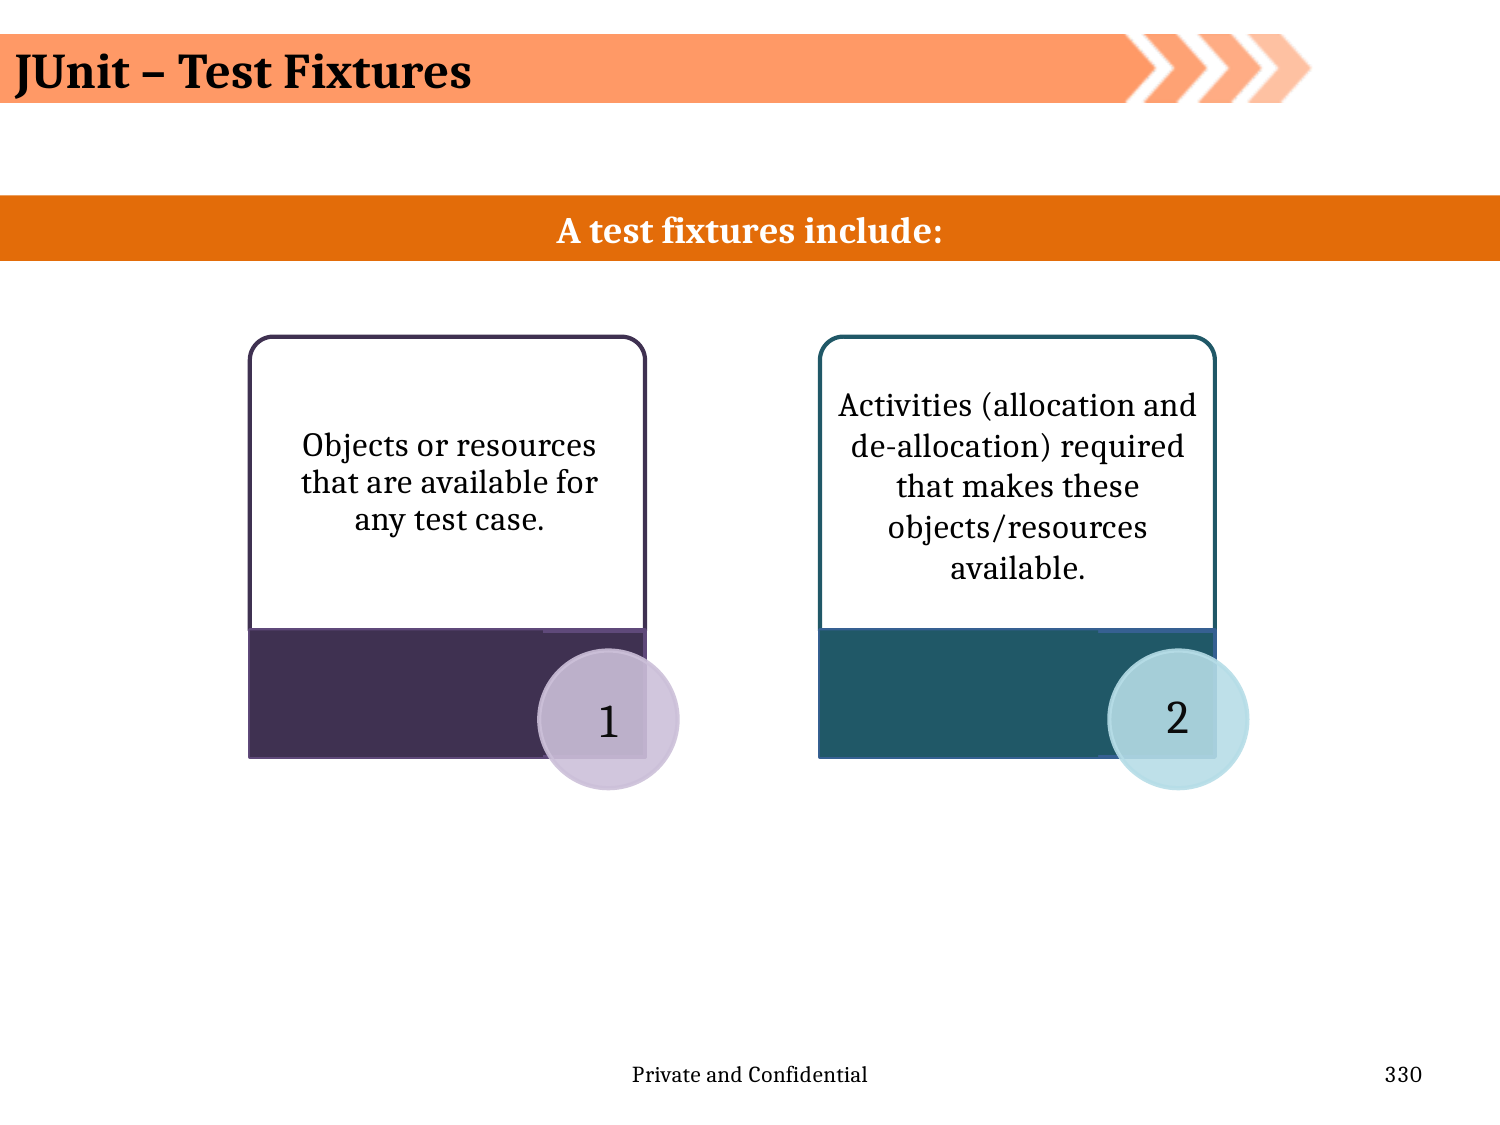

JUnit – Test Fixtures
A test fixtures include:

Objects or resources that are available for any test case.

Activities (allocation and de-allocation) required that makes these objects/resources available.
2
1